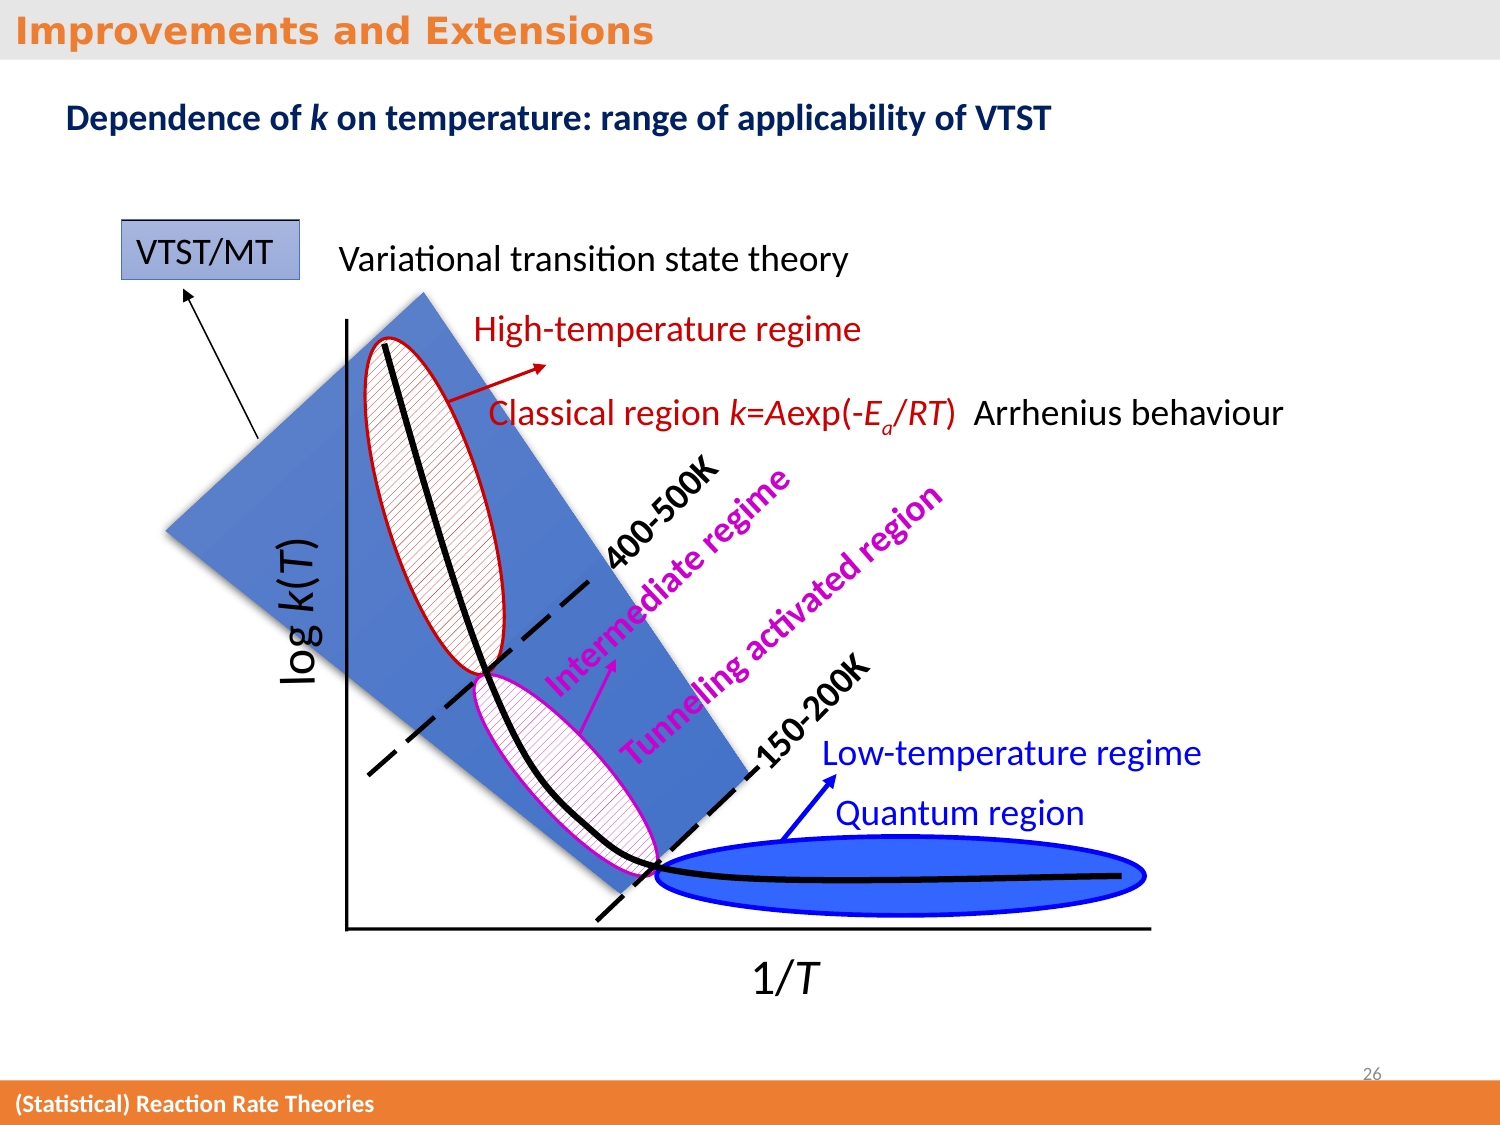

Improvements and Extensions
Dependence of k on temperature: range of applicability of VTST
VTST/MT
Variational transition state theory

High-temperature regime

Classical region k=Aexp(-Ea/RT)  Arrhenius behaviour

log k(T)

1/T

400-500K
Intermediate regime
Tunneling activated region

150-200K
Low-temperature regime

Quantum region

26
(Statistical) Reaction Rate Theories